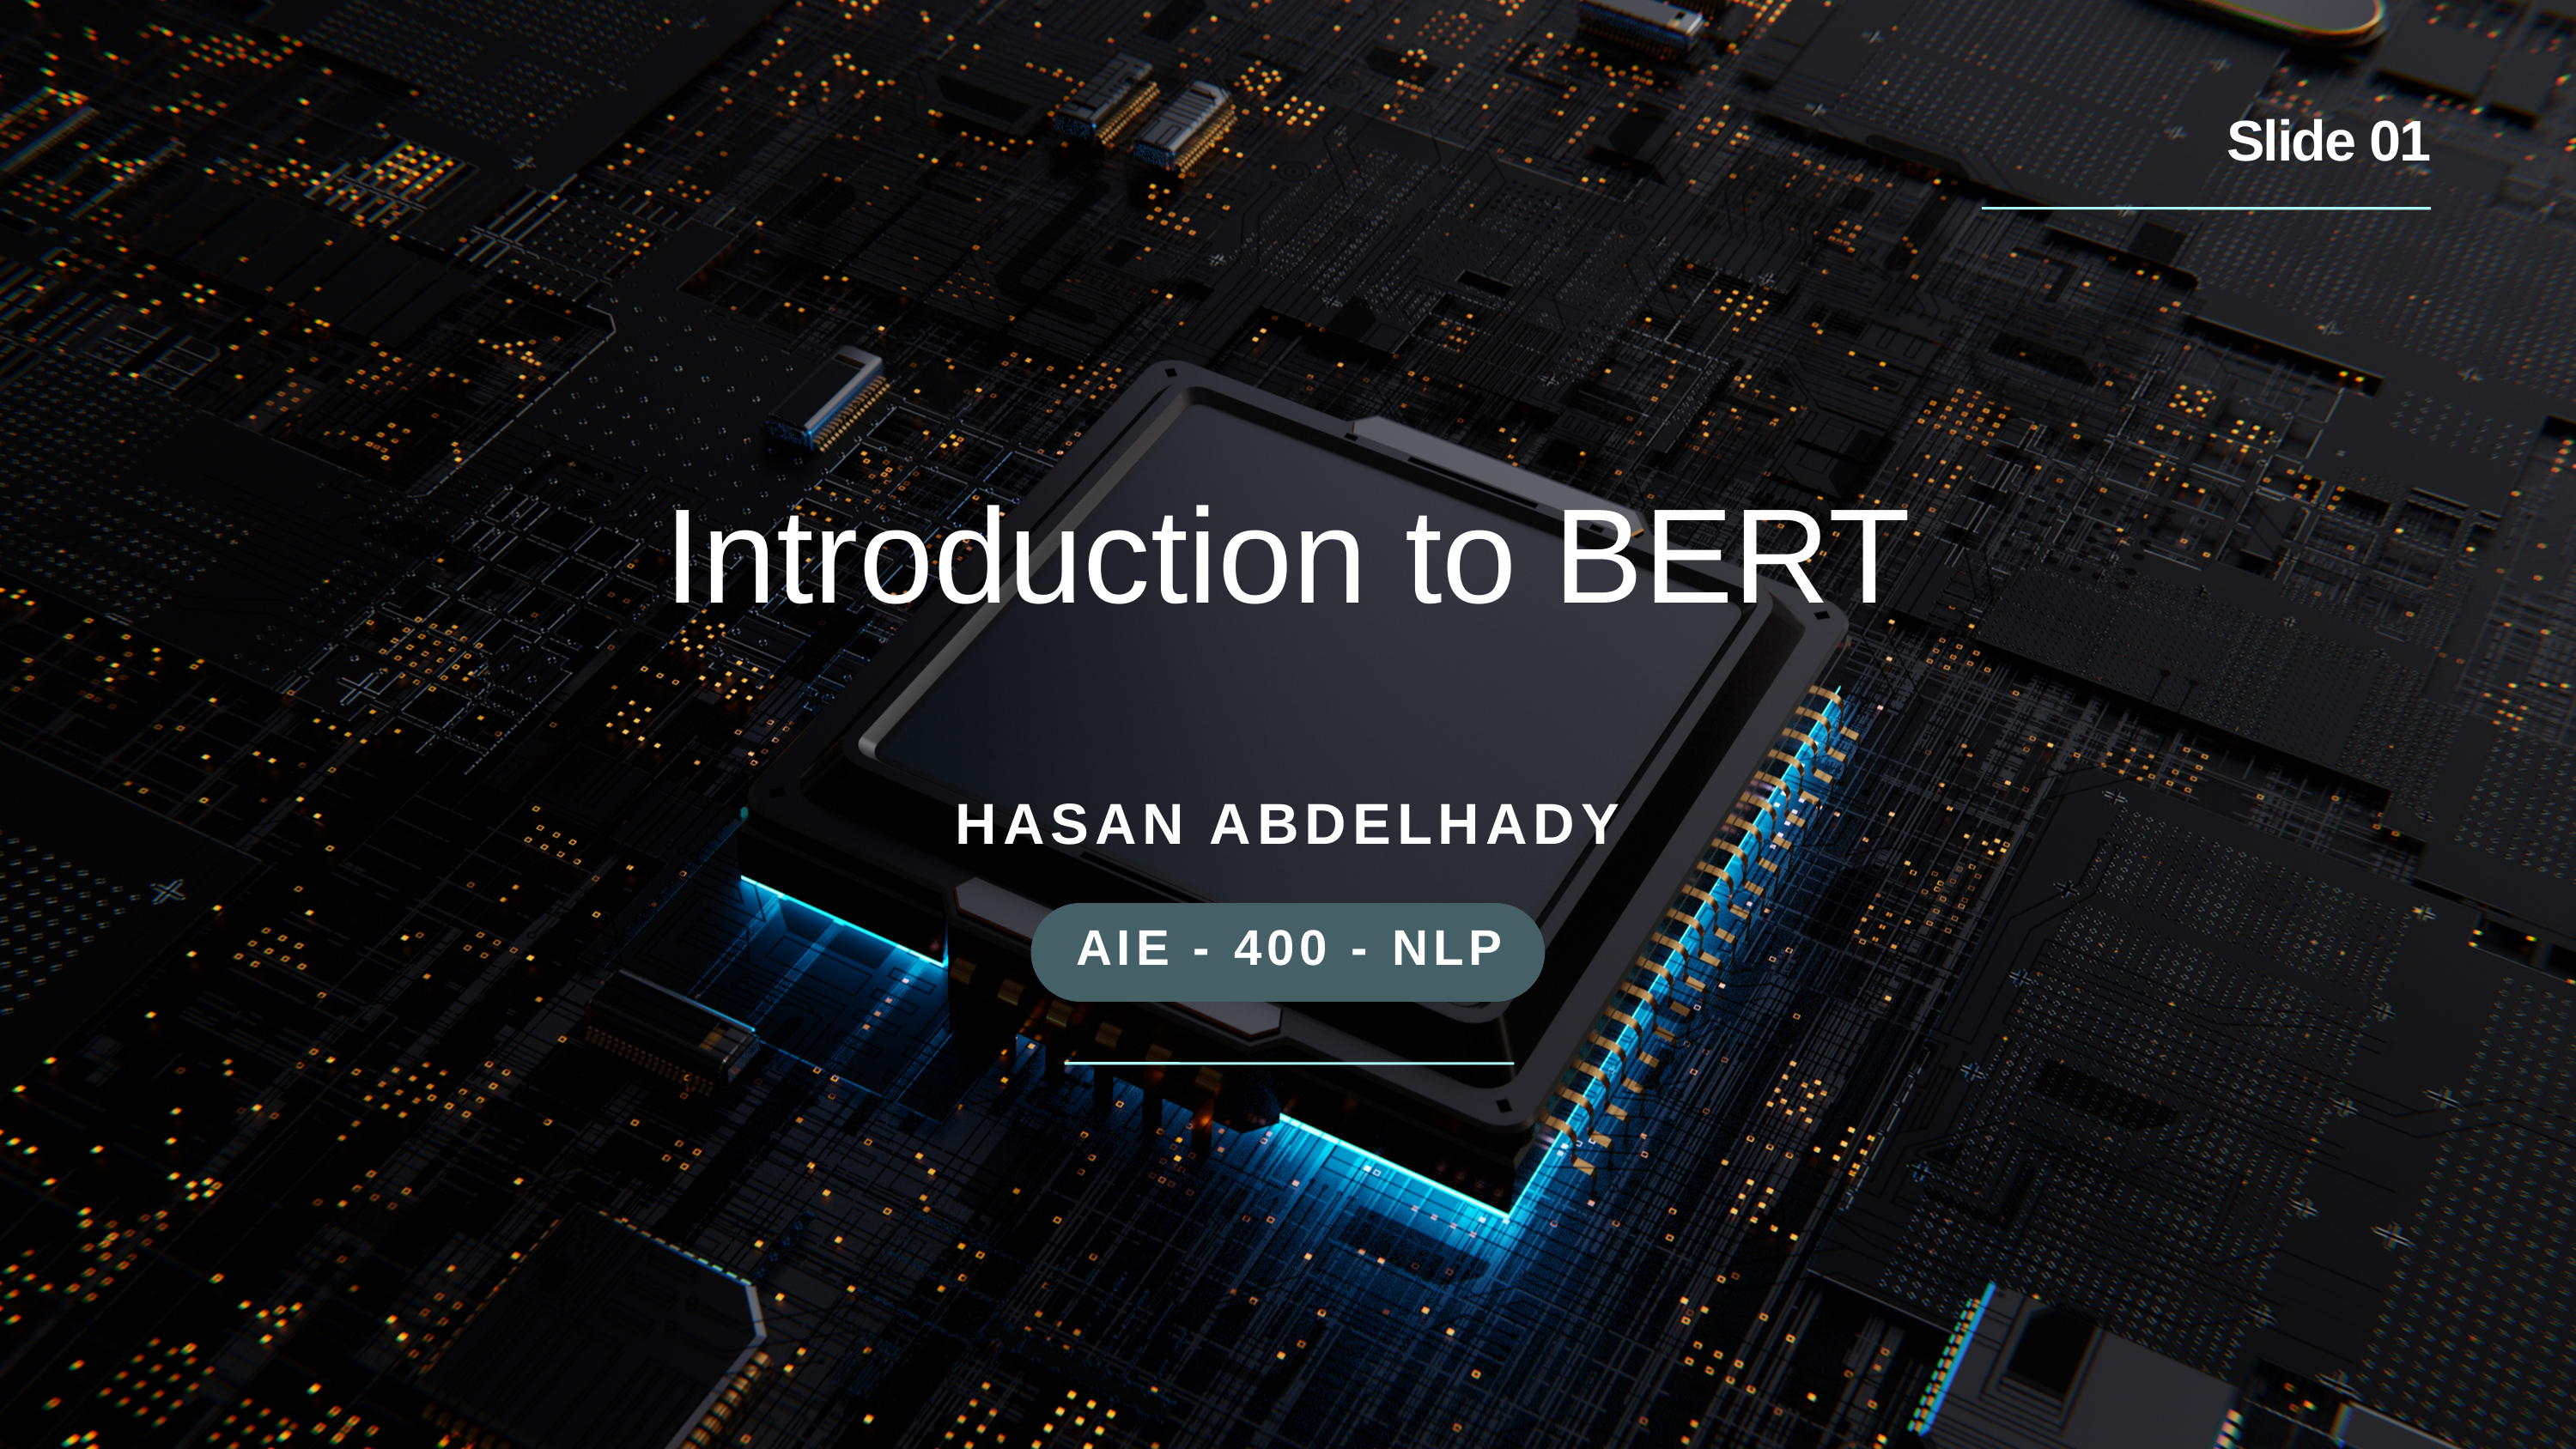

Slide 01

Introduction to BERT

HASAN ABDELHADY

AIE - 400 - NLP